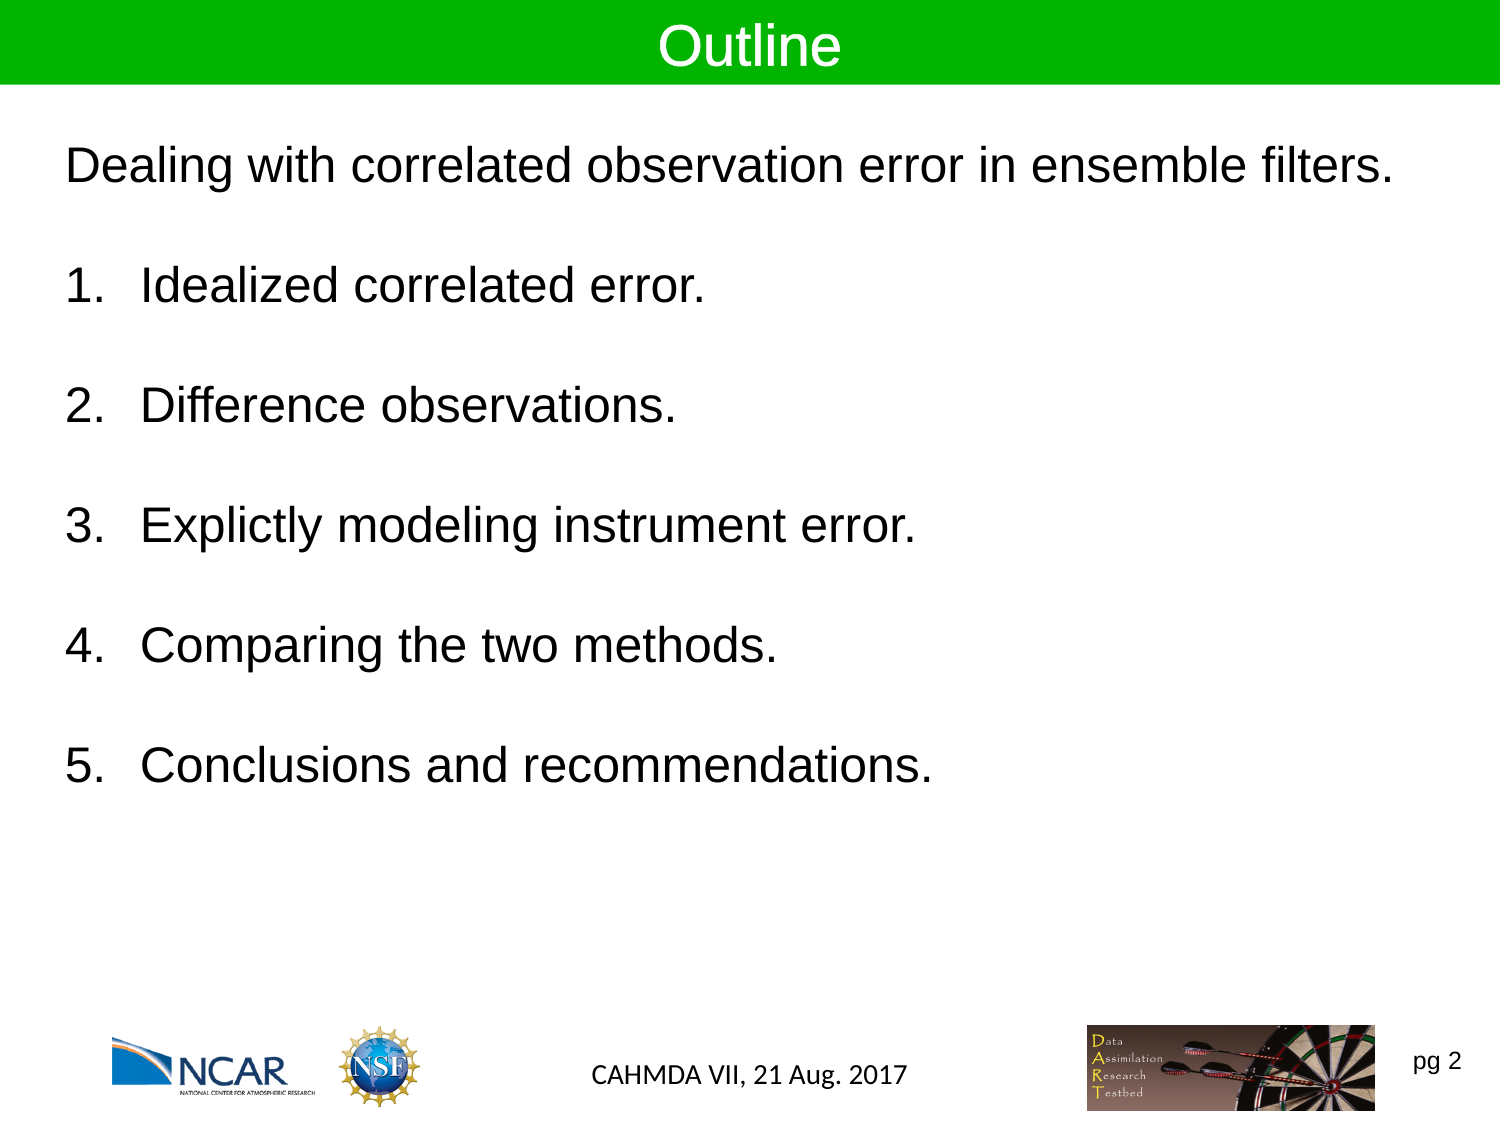

Outline
Dealing with correlated observation error in ensemble filters.

Idealized correlated error.

Difference observations.

Explictly modeling instrument error.

Comparing the two methods.

Conclusions and recommendations.

CAHMDA VII, 21 Aug. 2017